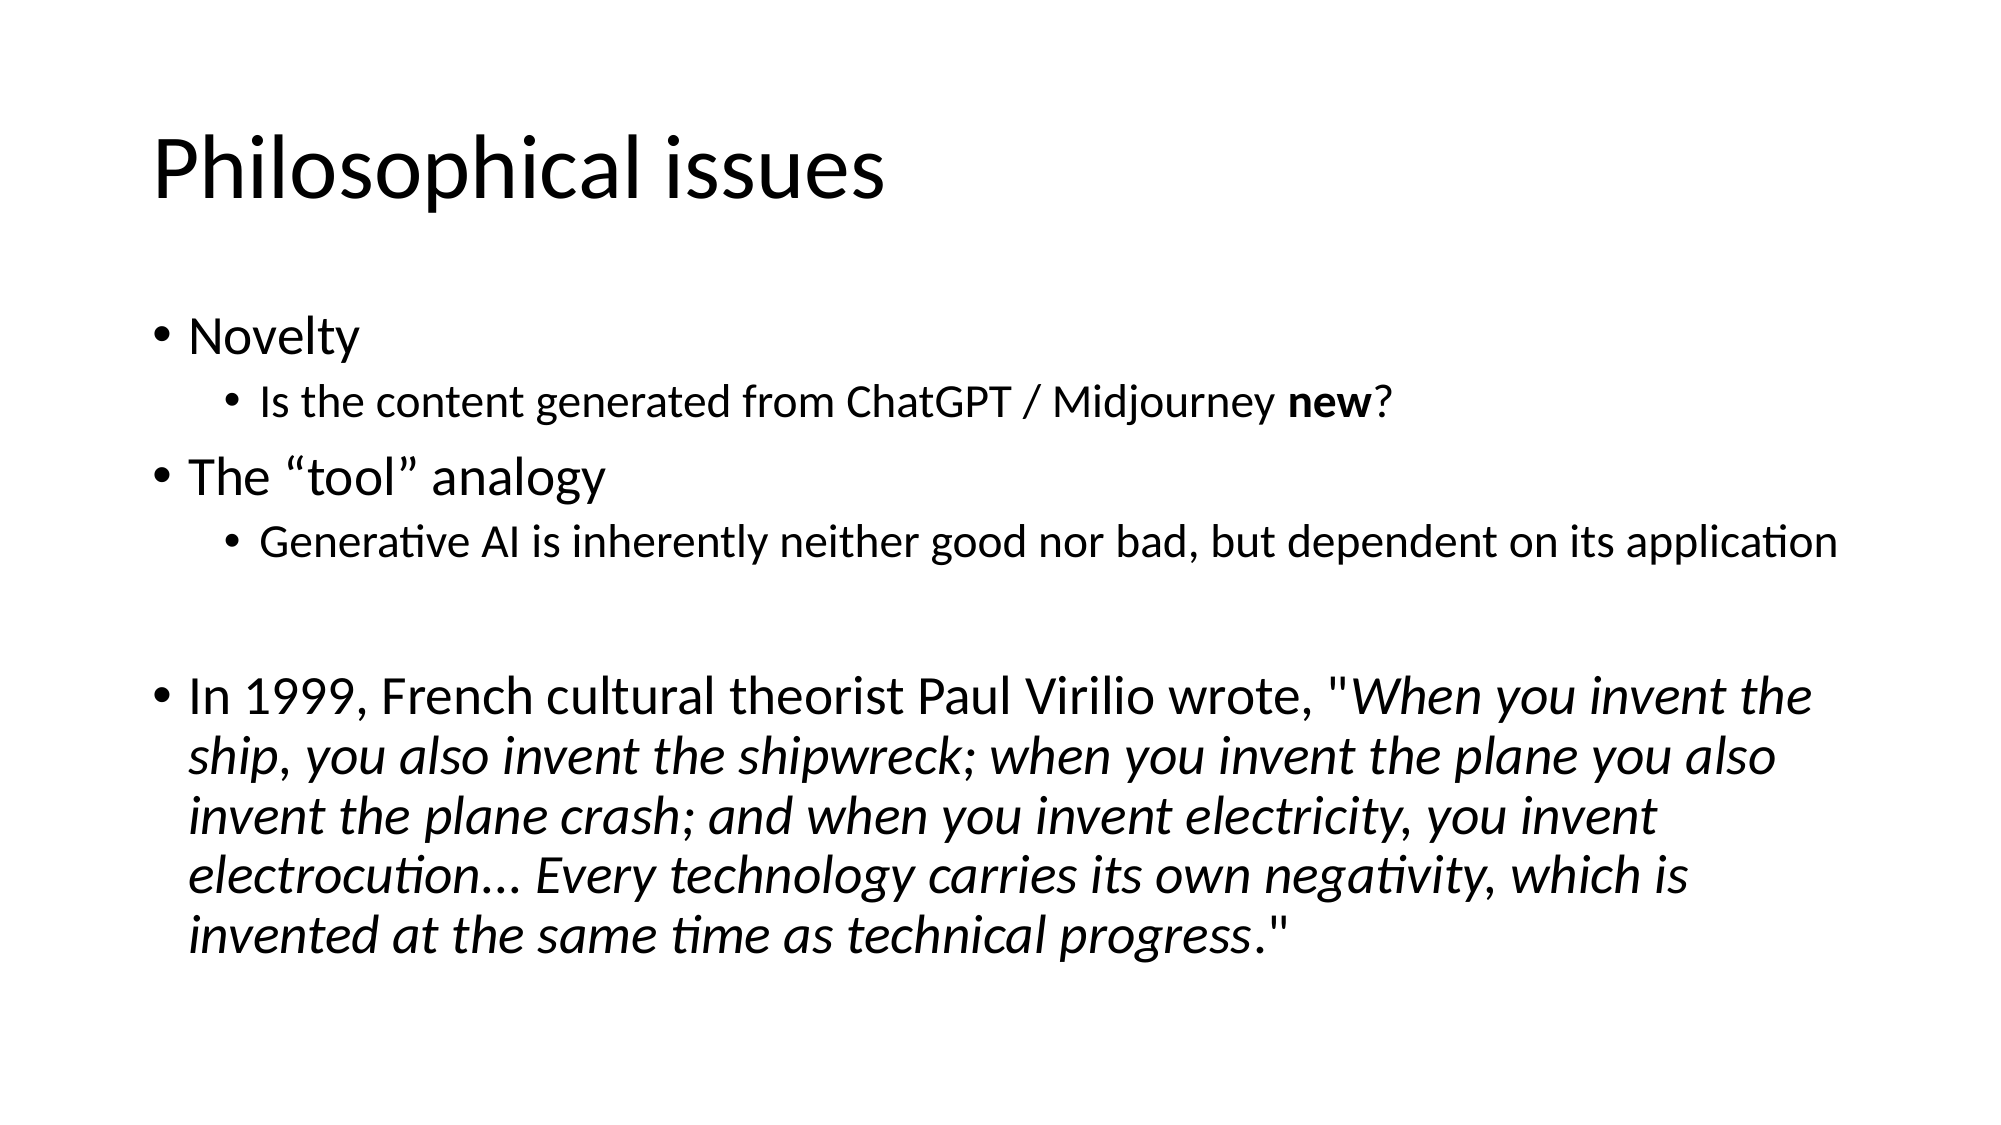

# Philosophical issues
Novelty
Is the content generated from ChatGPT / Midjourney new?
The “tool” analogy
Generative AI is inherently neither good nor bad, but dependent on its application

In 1999, French cultural theorist Paul Virilio wrote, "When you invent the ship, you also invent the shipwreck; when you invent the plane you also invent the plane crash; and when you invent electricity, you invent electrocution... Every technology carries its own negativity, which is invented at the same time as technical progress."